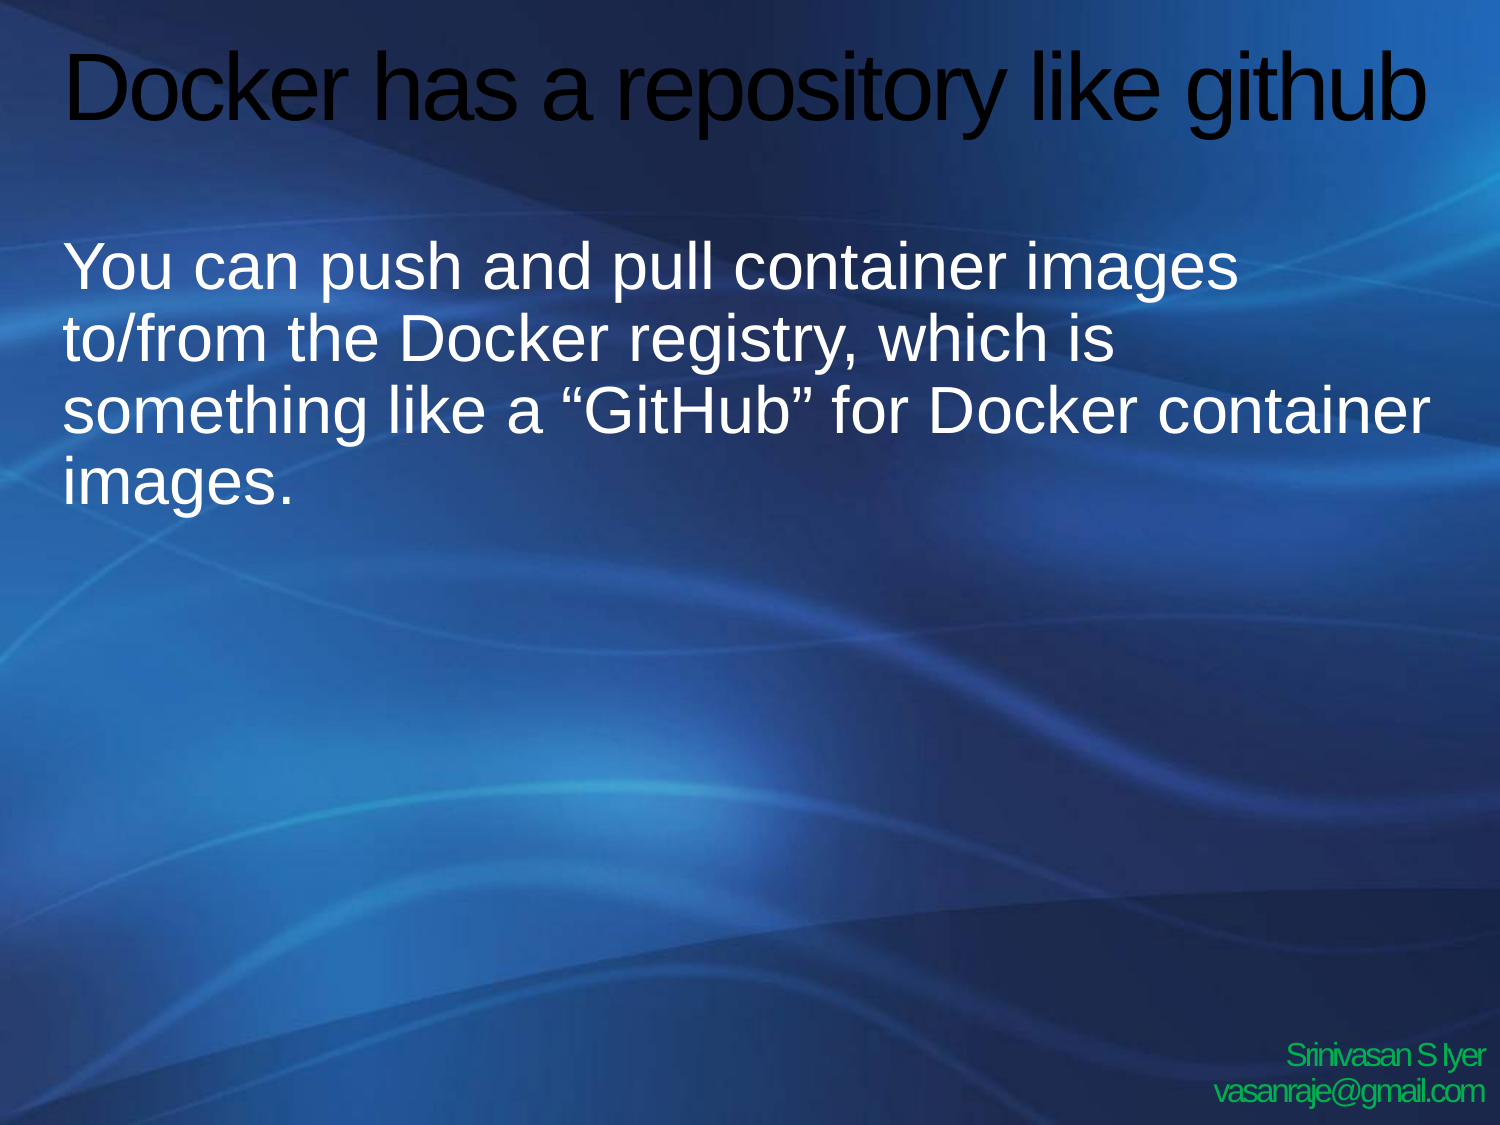

# Docker has a repository like github
You can push and pull container images to/from the Docker registry, which is something like a “GitHub” for Docker container images.